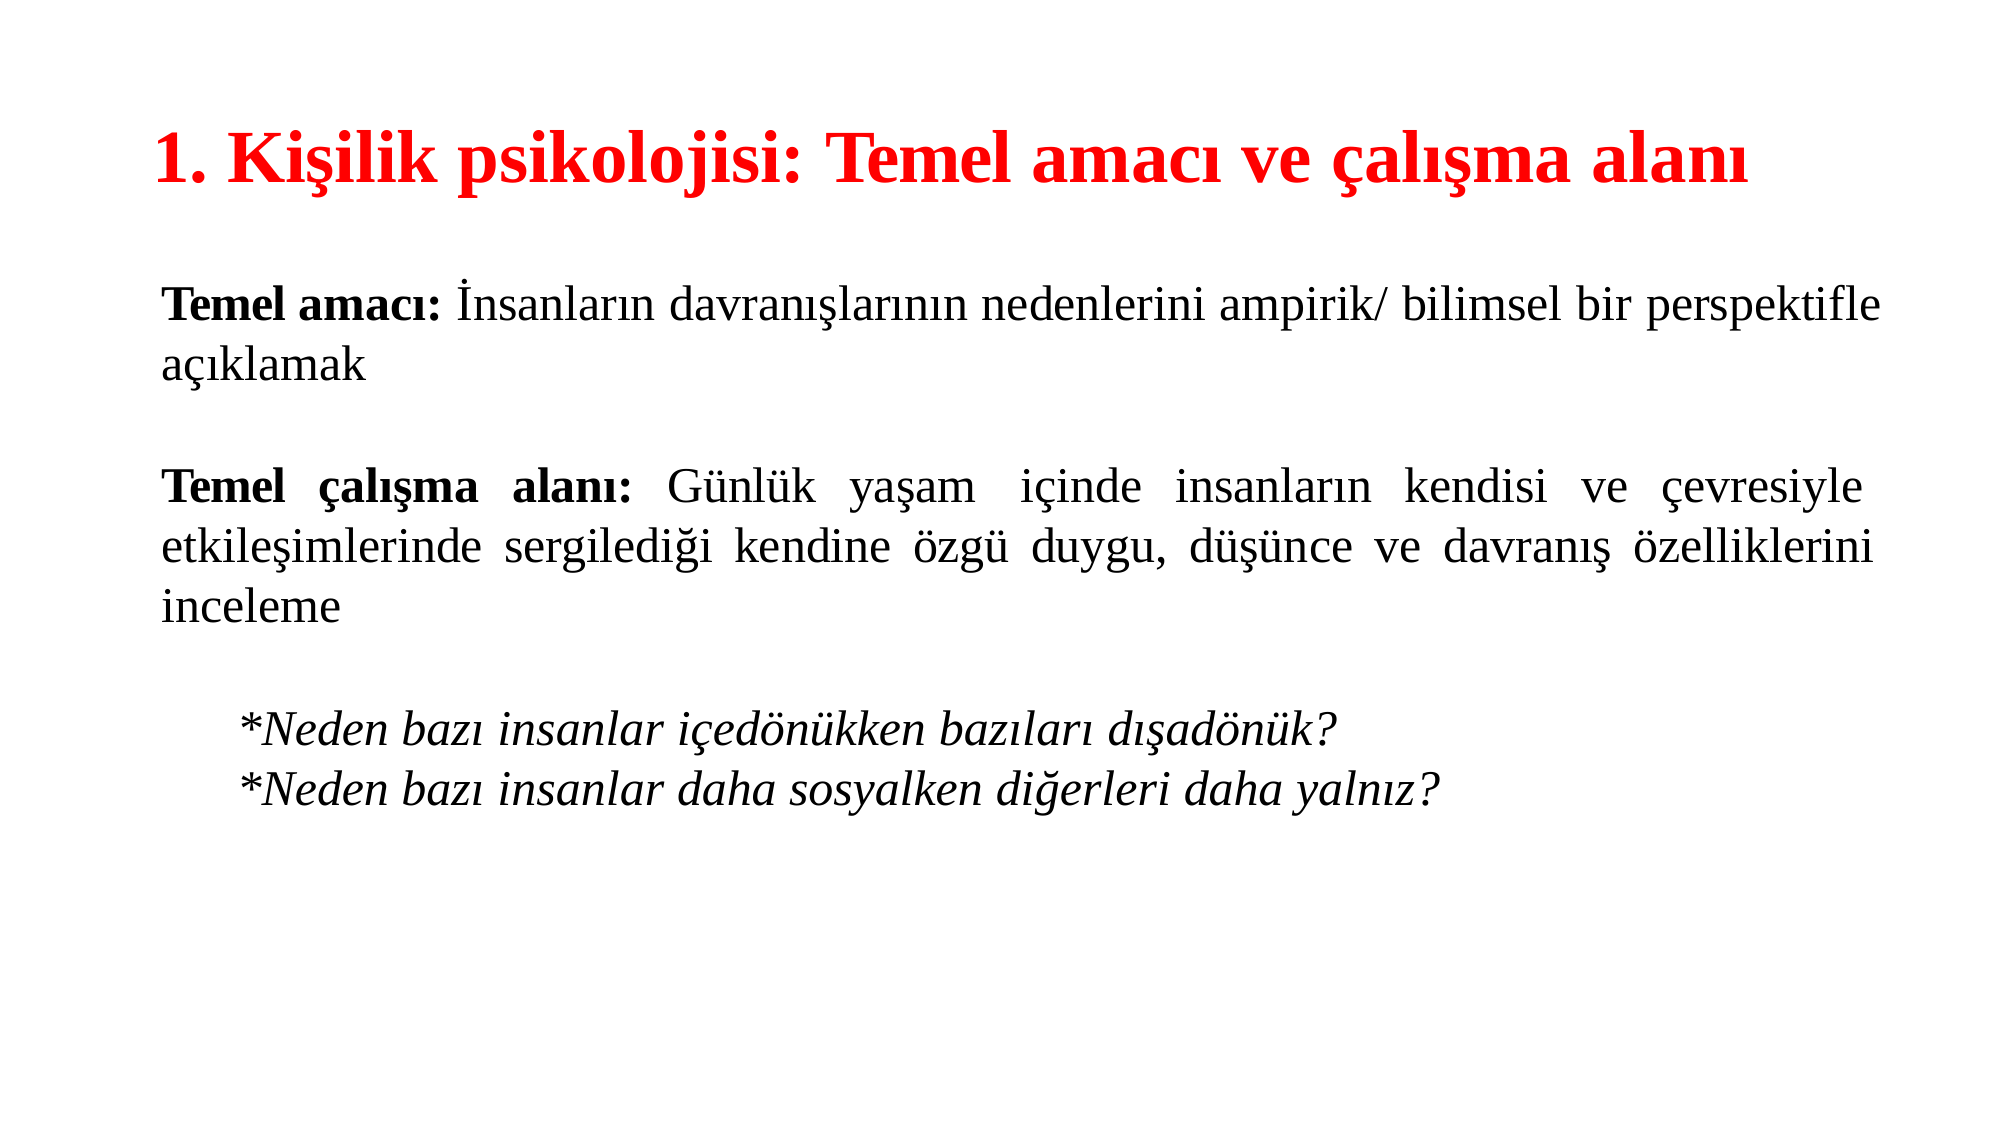

# 1. Kişilik psikolojisi: Temel amacı ve çalışma alanı
Temel amacı: İnsanların davranışlarının nedenlerini ampirik/ bilimsel bir perspektifle  açıklamak

Temel çalışma alanı: Günlük yaşam içinde insanların kendisi ve çevresiyle  etkileşimlerinde sergilediği kendine özgü duygu, düşünce ve davranış özelliklerini  inceleme

*Neden bazı insanlar içedönükken bazıları dışadönük?
*Neden bazı insanlar daha sosyalken diğerleri daha yalnız?